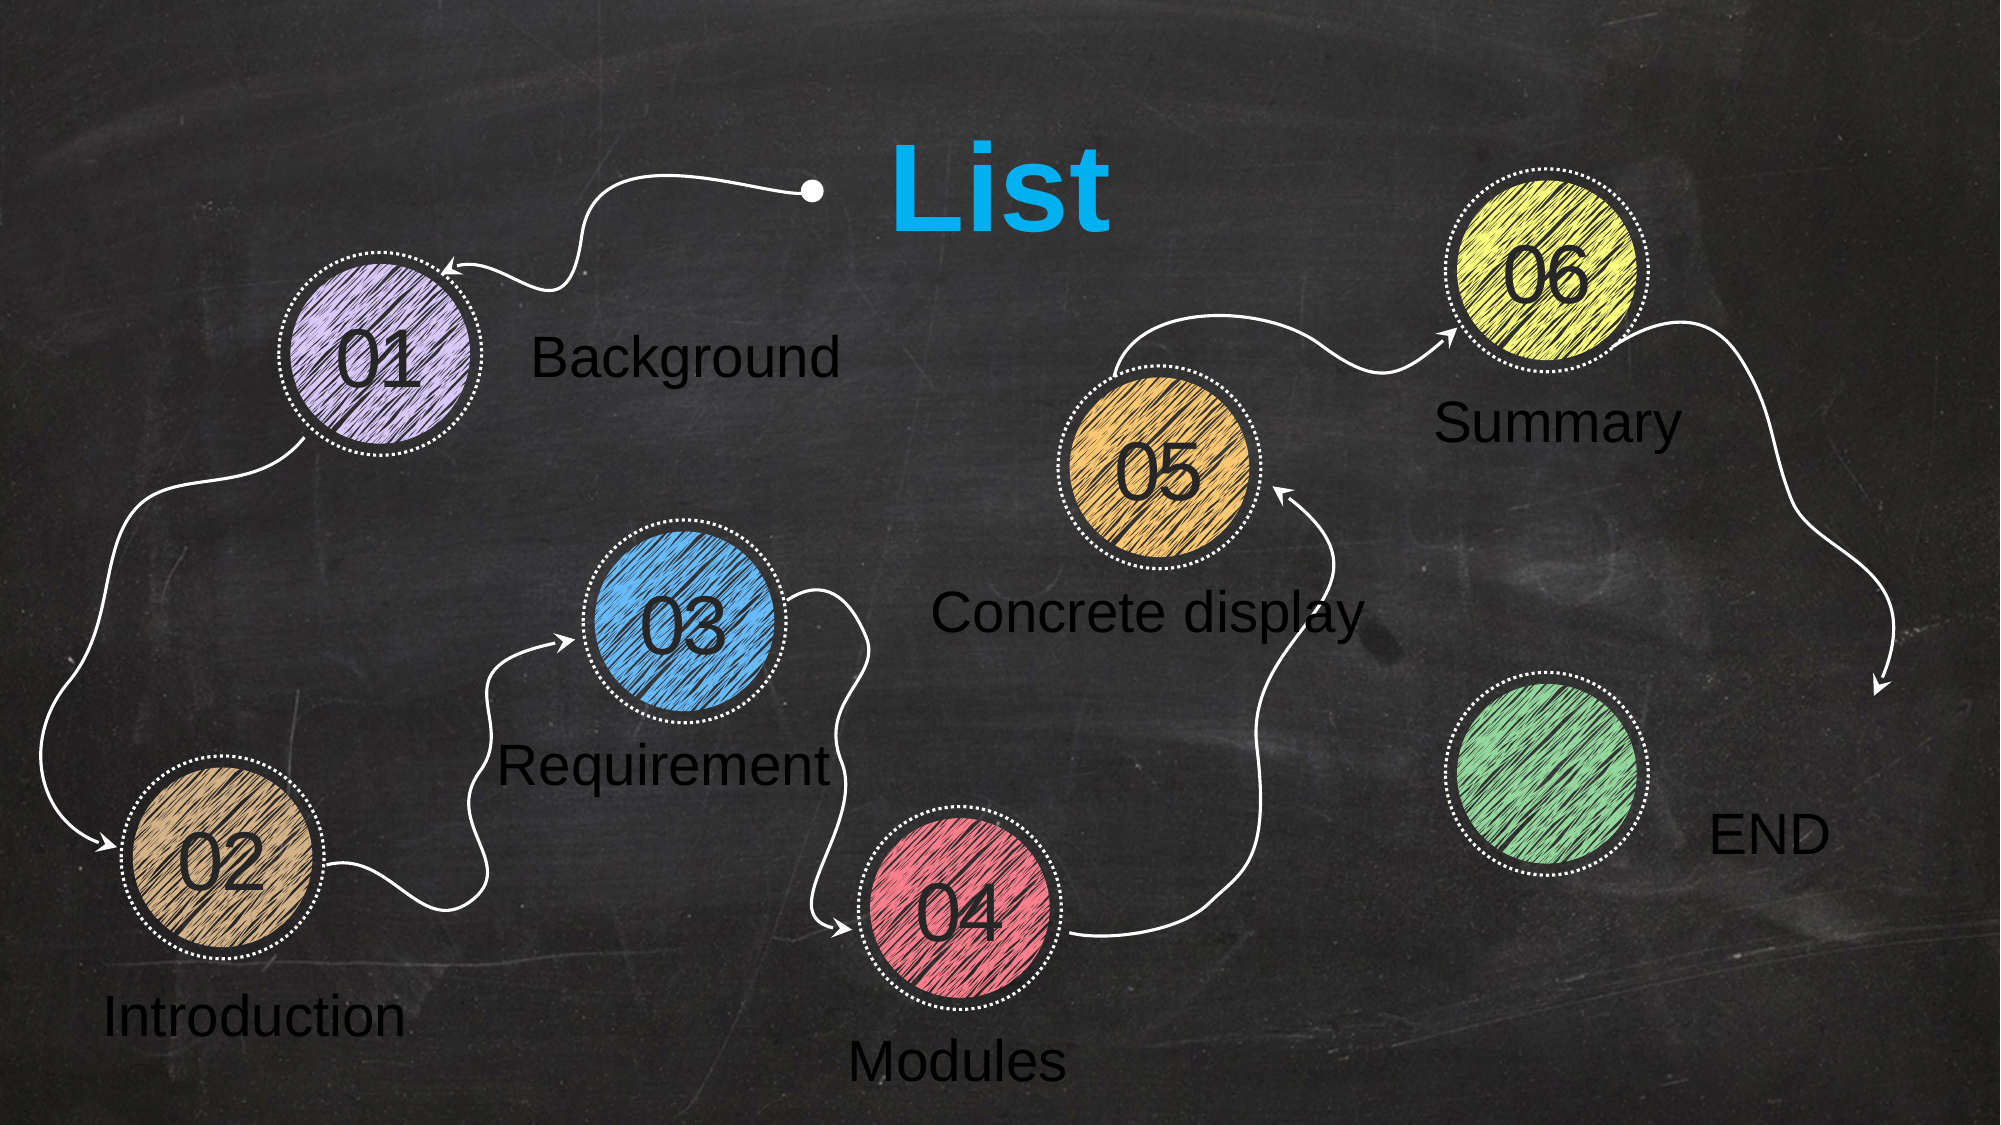

List

06
Summary

01
Background

05
Concrete display

03
Requirement

END

02
Introduction

04
Modules